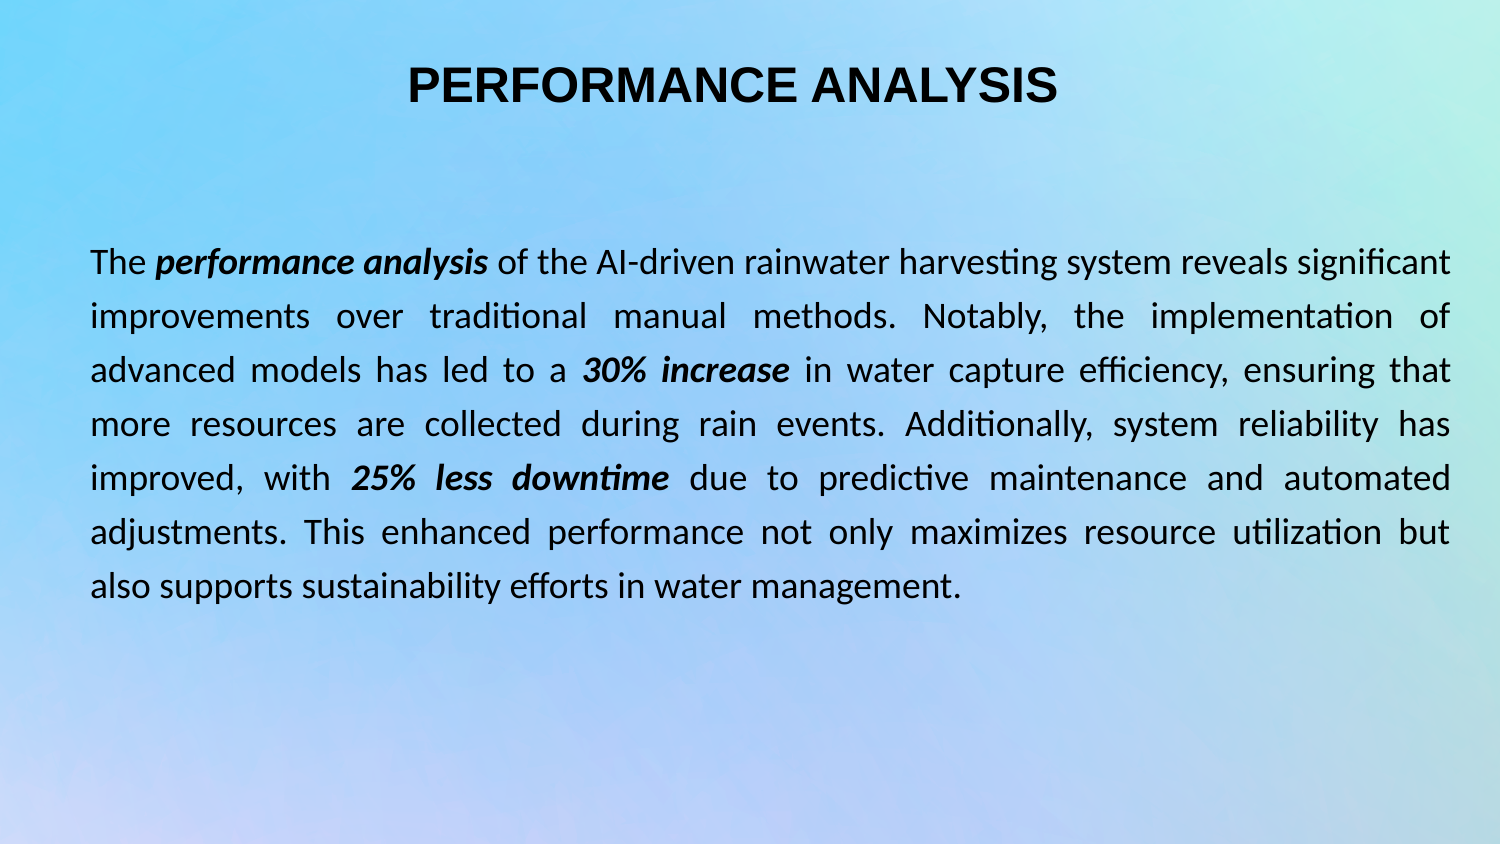

# PERFORMANCE ANALYSIS
The performance analysis of the AI-driven rainwater harvesting system reveals significant improvements over traditional manual methods. Notably, the implementation of advanced models has led to a 30% increase in water capture efficiency, ensuring that more resources are collected during rain events. Additionally, system reliability has improved, with 25% less downtime due to predictive maintenance and automated adjustments. This enhanced performance not only maximizes resource utilization but also supports sustainability efforts in water management.